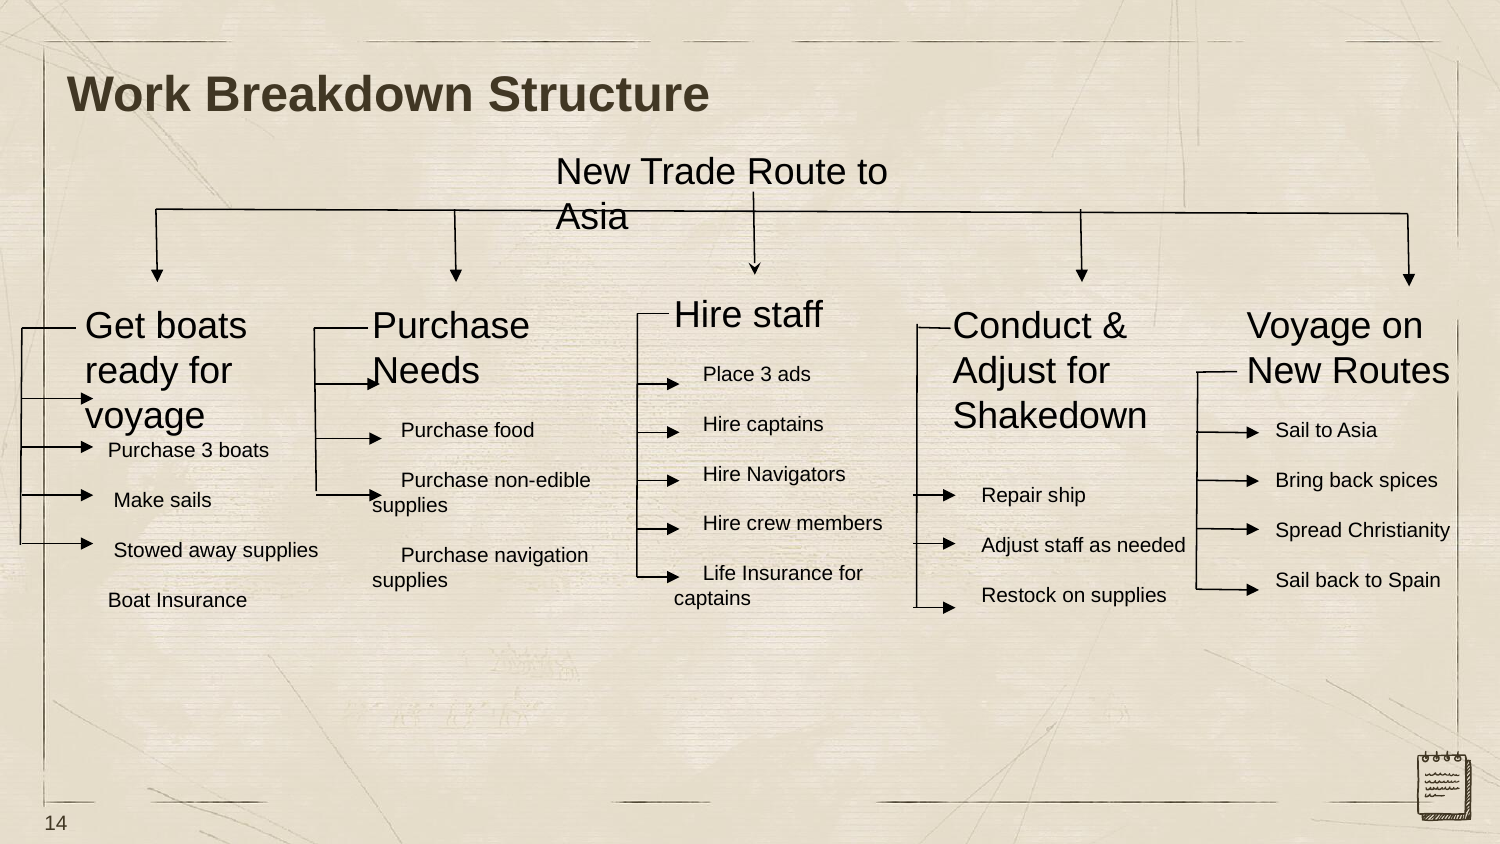

Work Breakdown Structure
New Trade Route to Asia
Hire staff

     Place 3 ads

     Hire captains

     Hire Navigators

     Hire crew members

     Life Insurance for captains

Get boats ready for voyage
    Purchase 3 boats

     Make sails
     Stowed away supplies
    Boat Insurance
Purchase Needs

     Purchase food

     Purchase non-edible supplies

     Purchase navigation supplies

Conduct & Adjust for Shakedown

     Repair ship

     Adjust staff as needed

     Restock on supplies

Voyage on New Routes

     Sail to Asia

     Bring back spices

     Spread Christianity

     Sail back to Spain

14